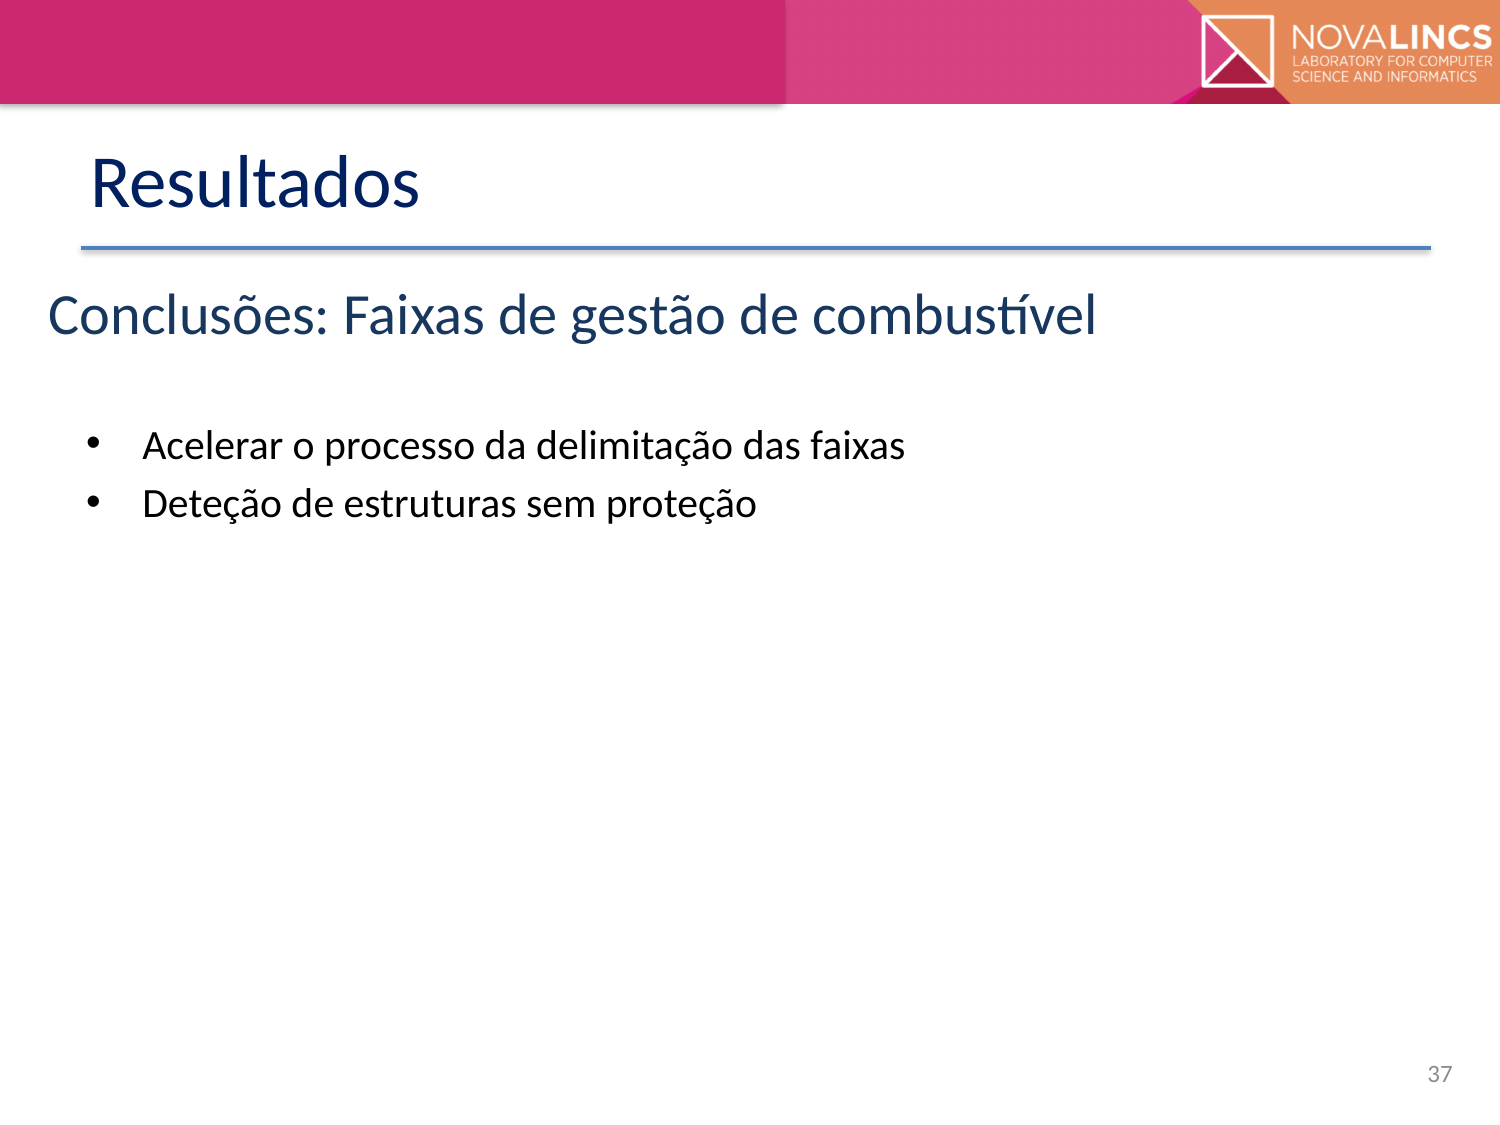

# Resultados
Conclusões: Faixas de gestão de combustível
Acelerar o processo da delimitação das faixas
Deteção de estruturas sem proteção

37